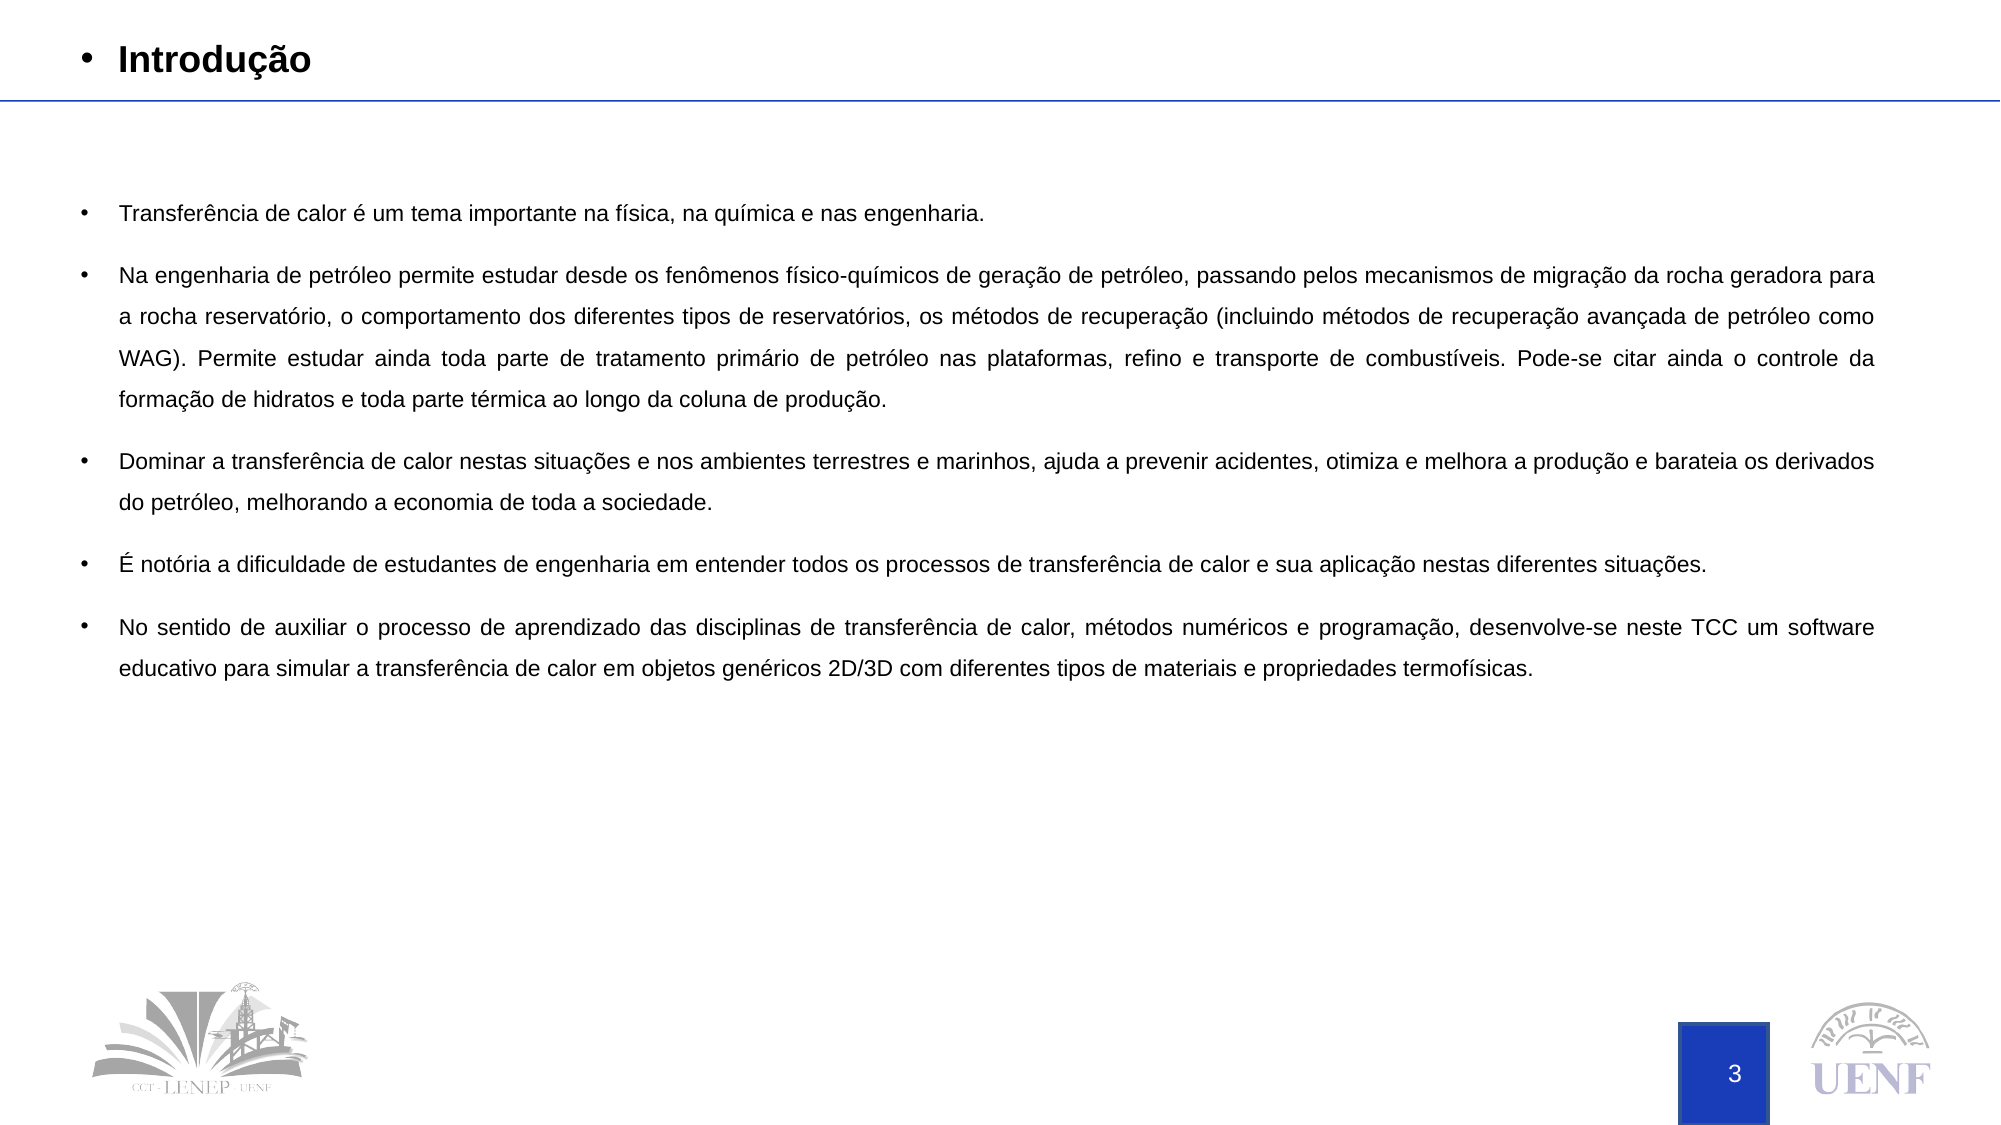

Introdução
Transferência de calor é um tema importante na física, na química e nas engenharia.
Na engenharia de petróleo permite estudar desde os fenômenos físico-químicos de geração de petróleo, passando pelos mecanismos de migração da rocha geradora para a rocha reservatório, o comportamento dos diferentes tipos de reservatórios, os métodos de recuperação (incluindo métodos de recuperação avançada de petróleo como WAG). Permite estudar ainda toda parte de tratamento primário de petróleo nas plataformas, refino e transporte de combustíveis. Pode-se citar ainda o controle da formação de hidratos e toda parte térmica ao longo da coluna de produção.
Dominar a transferência de calor nestas situações e nos ambientes terrestres e marinhos, ajuda a prevenir acidentes, otimiza e melhora a produção e barateia os derivados do petróleo, melhorando a economia de toda a sociedade.
É notória a dificuldade de estudantes de engenharia em entender todos os processos de transferência de calor e sua aplicação nestas diferentes situações.
No sentido de auxiliar o processo de aprendizado das disciplinas de transferência de calor, métodos numéricos e programação, desenvolve-se neste TCC um software educativo para simular a transferência de calor em objetos genéricos 2D/3D com diferentes tipos de materiais e propriedades termofísicas.